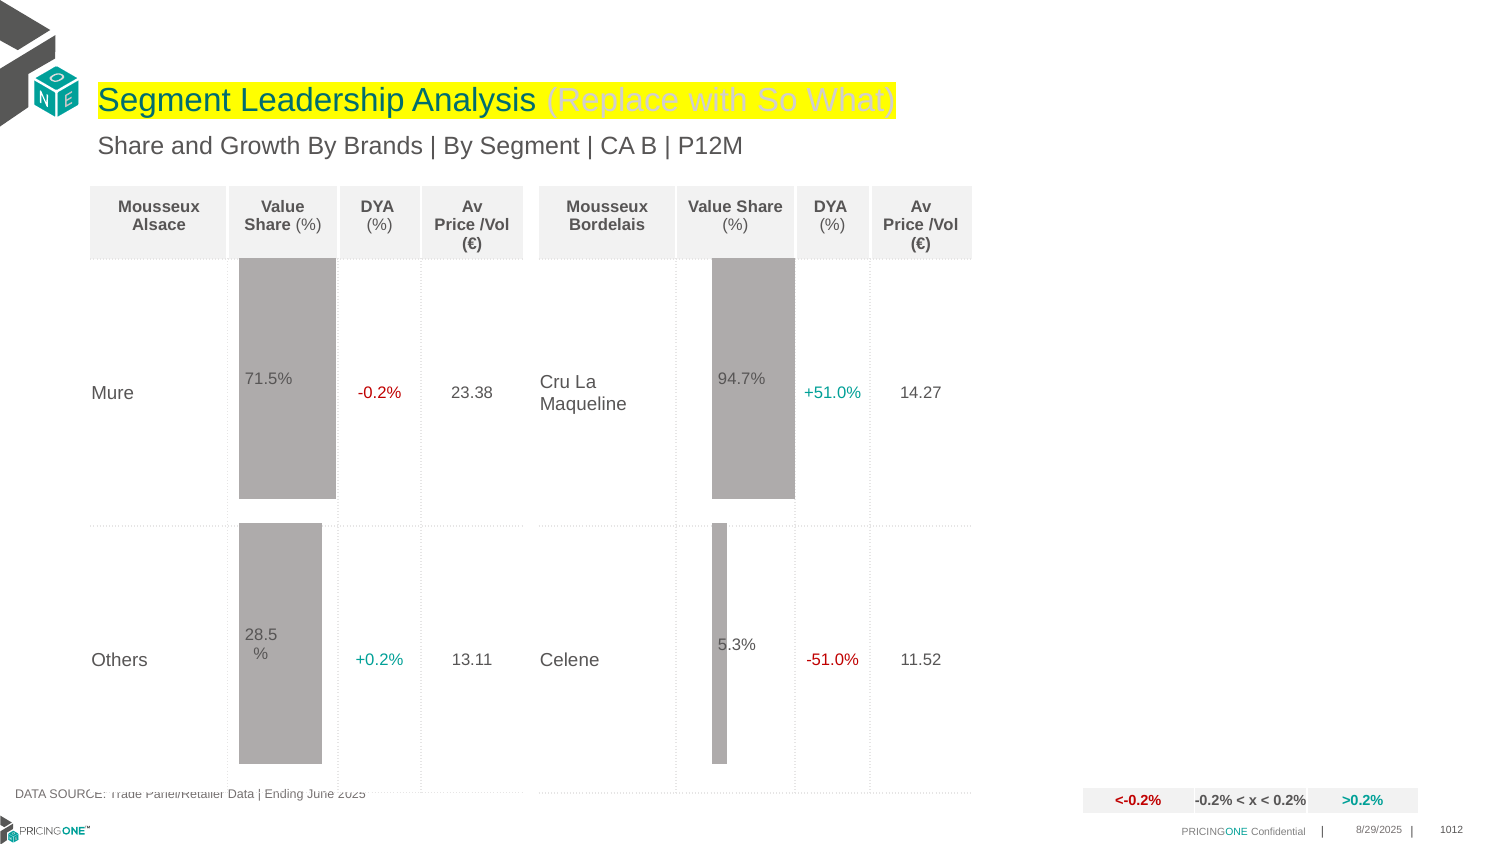

# Segment Leadership Analysis (Replace with So What)
Share and Growth By Brands | By Segment | CA B | P12M
| Mousseux Alsace | Value Share (%) | DYA (%) | Av Price /Vol (€) |
| --- | --- | --- | --- |
| Mure |  | -0.2% | 23.38 |
| Others |  | +0.2% | 13.11 |
| Mousseux Bordelais | Value Share (%) | DYA (%) | Av Price /Vol (€) |
| --- | --- | --- | --- |
| Cru La Maqueline |  | +51.0% | 14.27 |
| Celene |  | -51.0% | 11.52 |

### Chart

| Category | Mousseux Bordelais | CA B |
|---|---|
| None | 0.9474835886214442 |

### Chart

| Category | Mousseux Alsace | CA B |
|---|---|
| None | 0.7146843354912028 |
DATA SOURCE: Trade Panel/Retailer Data | Ending June 2025
| <-0.2% | -0.2% < x < 0.2% | >0.2% |
| --- | --- | --- |

8/29/2025
1012